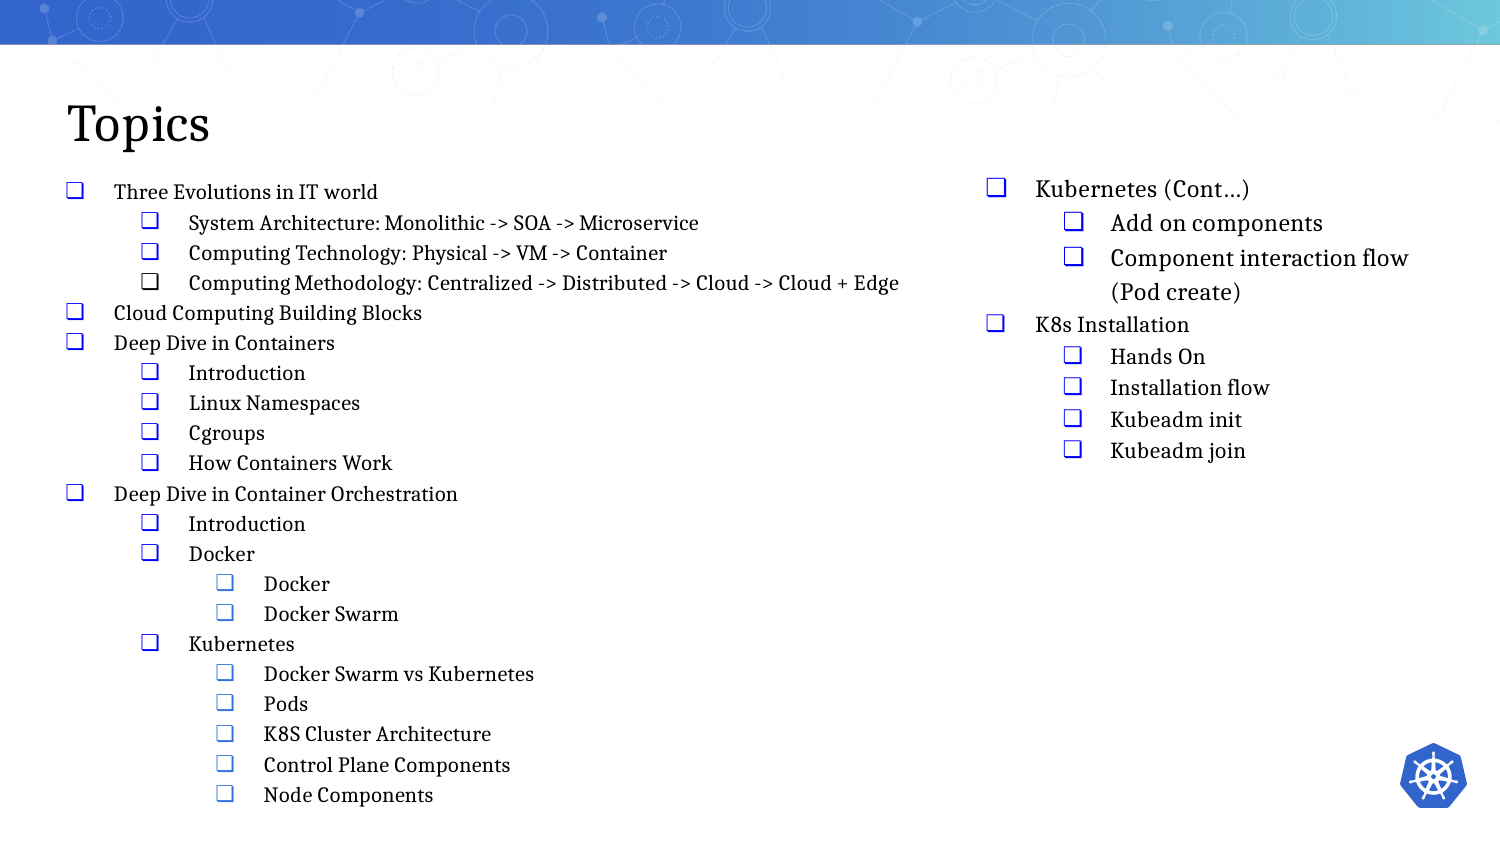

Topics
Kubernetes (Cont…)
Add on components
Component interaction flow (Pod create)
K8s Installation
Hands On
Installation flow
Kubeadm init
Kubeadm join
Three Evolutions in IT world
System Architecture: Monolithic -> SOA -> Microservice
Computing Technology: Physical -> VM -> Container
Computing Methodology: Centralized -> Distributed -> Cloud -> Cloud + Edge
Cloud Computing Building Blocks
Deep Dive in Containers
Introduction
Linux Namespaces
Cgroups
How Containers Work
Deep Dive in Container Orchestration
Introduction
Docker
Docker
Docker Swarm
Kubernetes
Docker Swarm vs Kubernetes
Pods
K8S Cluster Architecture
Control Plane Components
Node Components